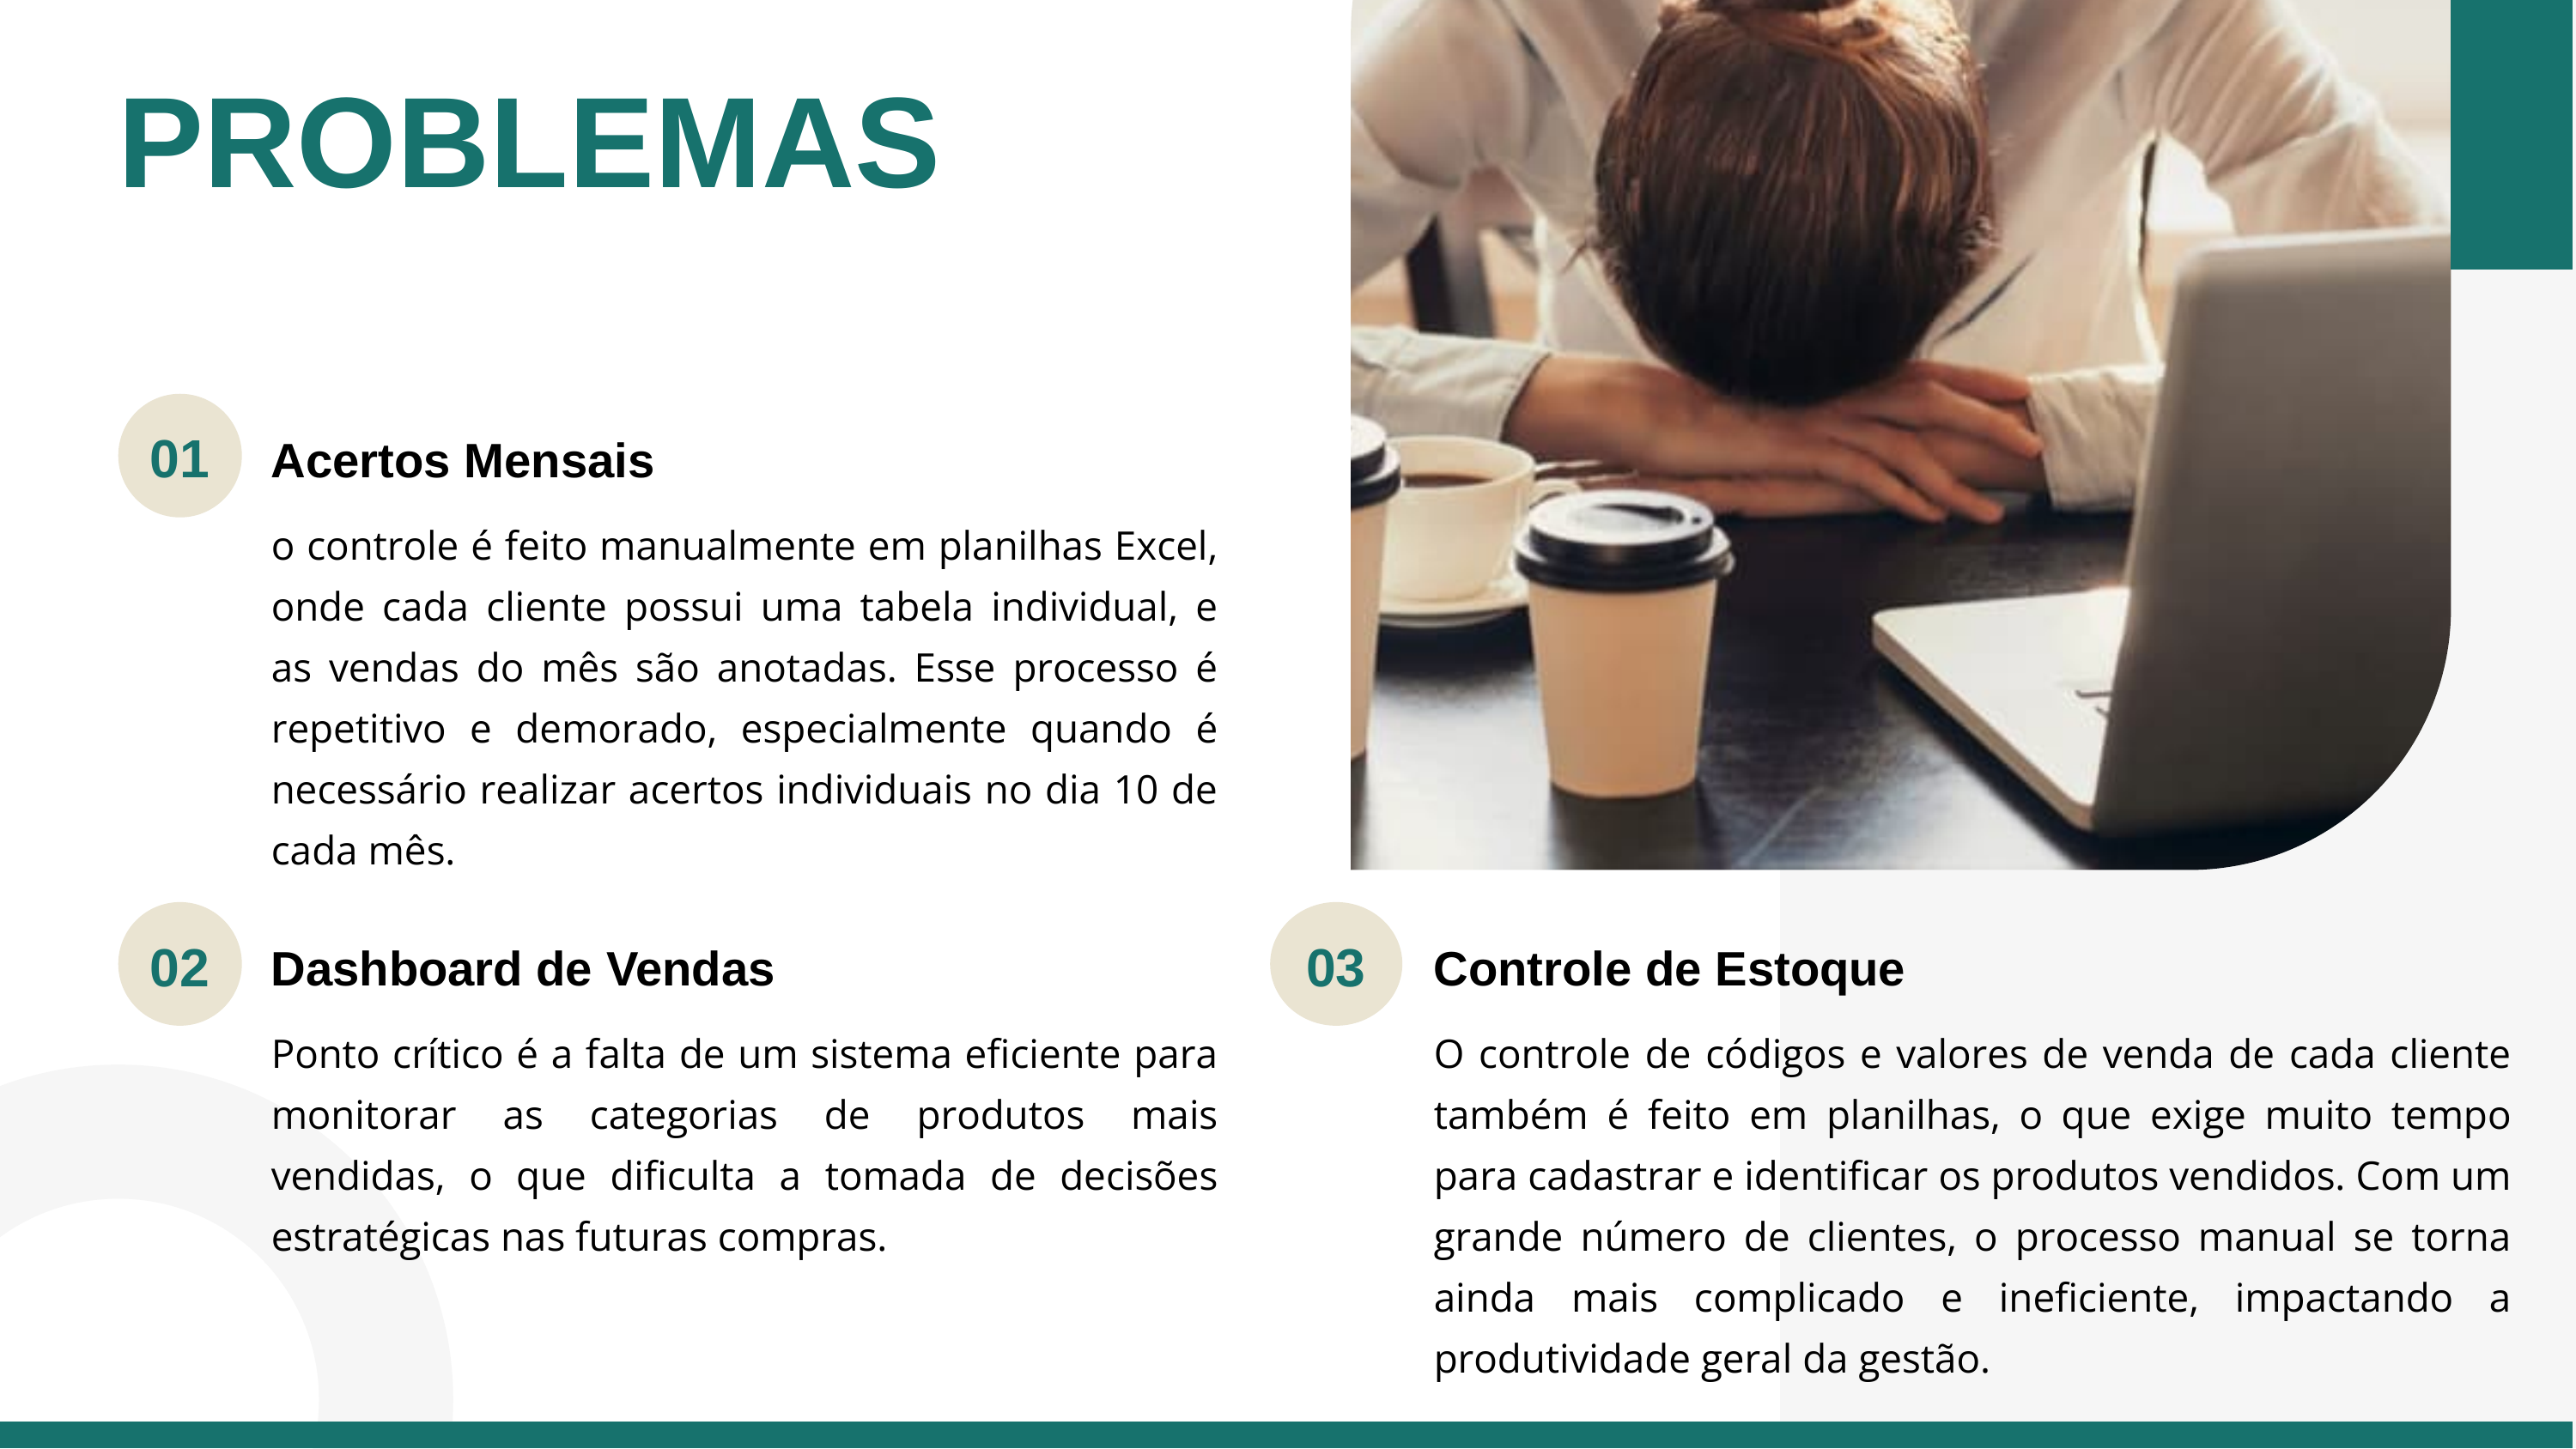

PROBLEMAS

01
Acertos Mensais
o controle é feito manualmente em planilhas Excel, onde cada cliente possui uma tabela individual, e as vendas do mês são anotadas. Esse processo é repetitivo e demorado, especialmente quando é necessário realizar acertos individuais no dia 10 de cada mês.

02

03
Dashboard de Vendas
Controle de Estoque
Ponto crítico é a falta de um sistema eficiente para monitorar as categorias de produtos mais vendidas, o que dificulta a tomada de decisões estratégicas nas futuras compras.
O controle de códigos e valores de venda de cada cliente também é feito em planilhas, o que exige muito tempo para cadastrar e identificar os produtos vendidos. Com um grande número de clientes, o processo manual se torna ainda mais complicado e ineficiente, impactando a produtividade geral da gestão.